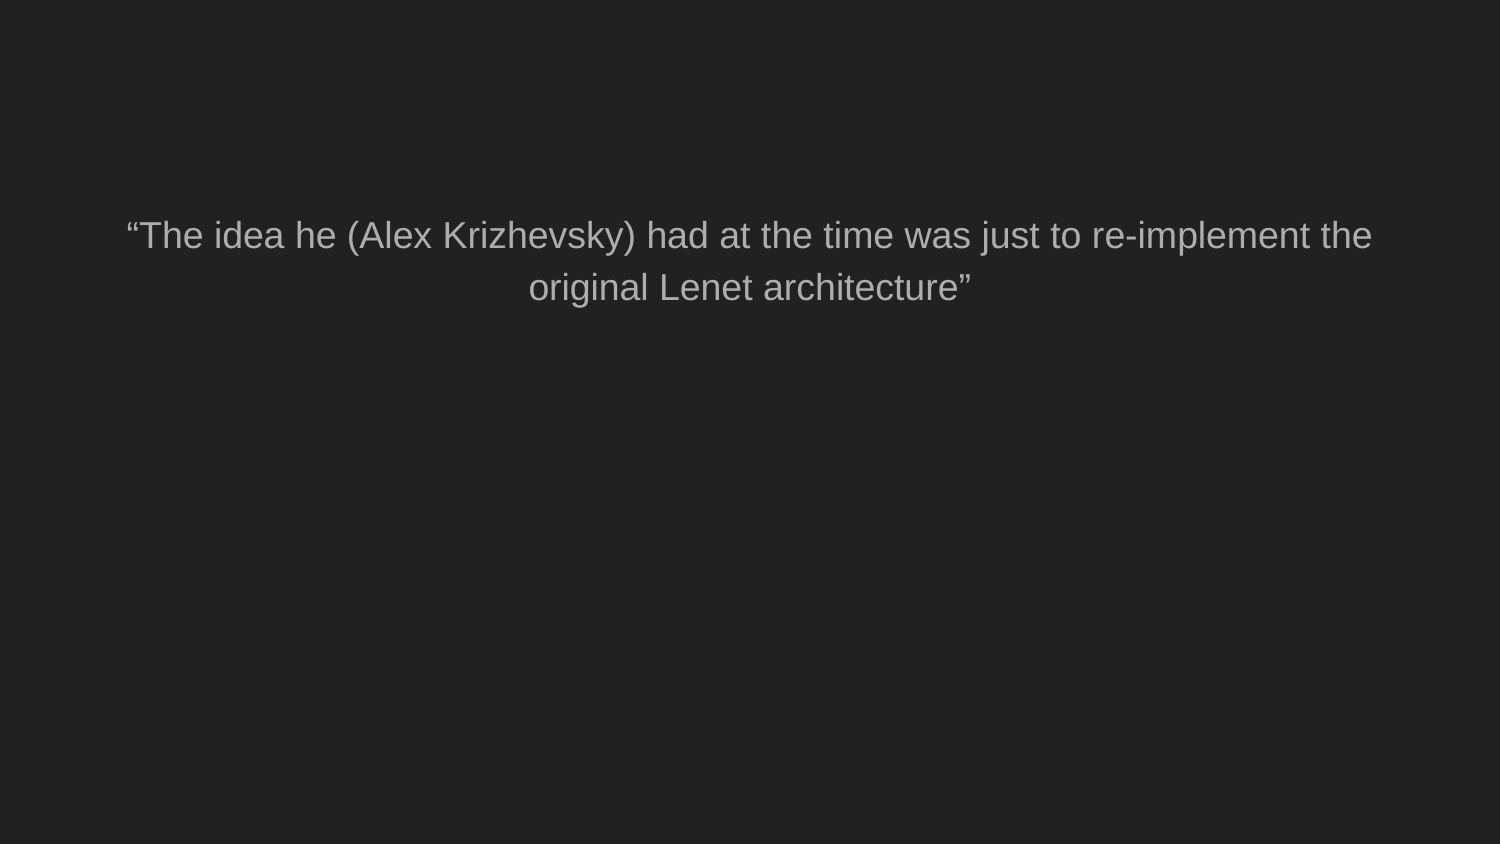

#
“The idea he (Alex Krizhevsky) had at the time was just to re-implement the original Lenet architecture”